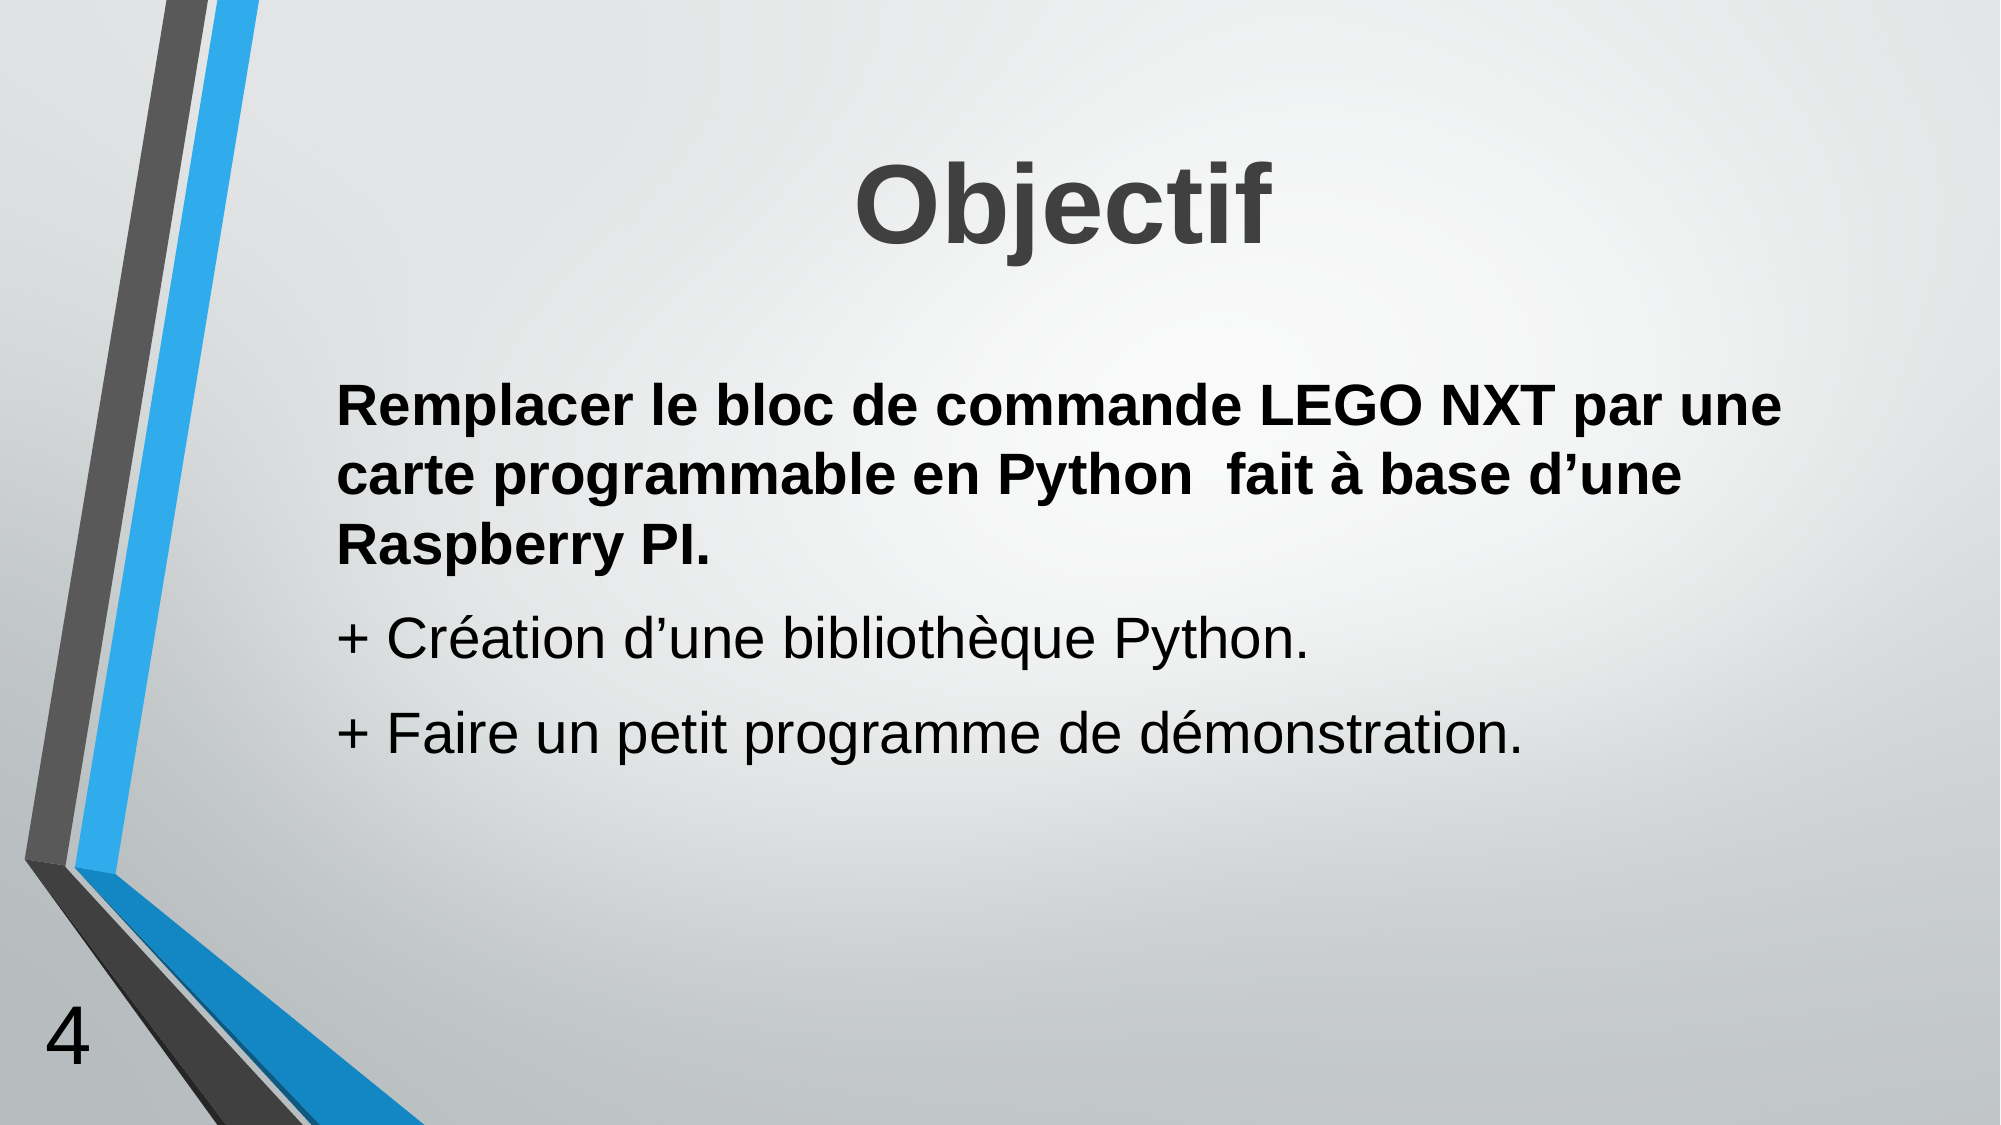

Objectif
Remplacer le bloc de commande LEGO NXT par une carte programmable en Python  fait à base d’une Raspberry PI.
+ Création d’une bibliothèque Python.
+ Faire un petit programme de démonstration.
4